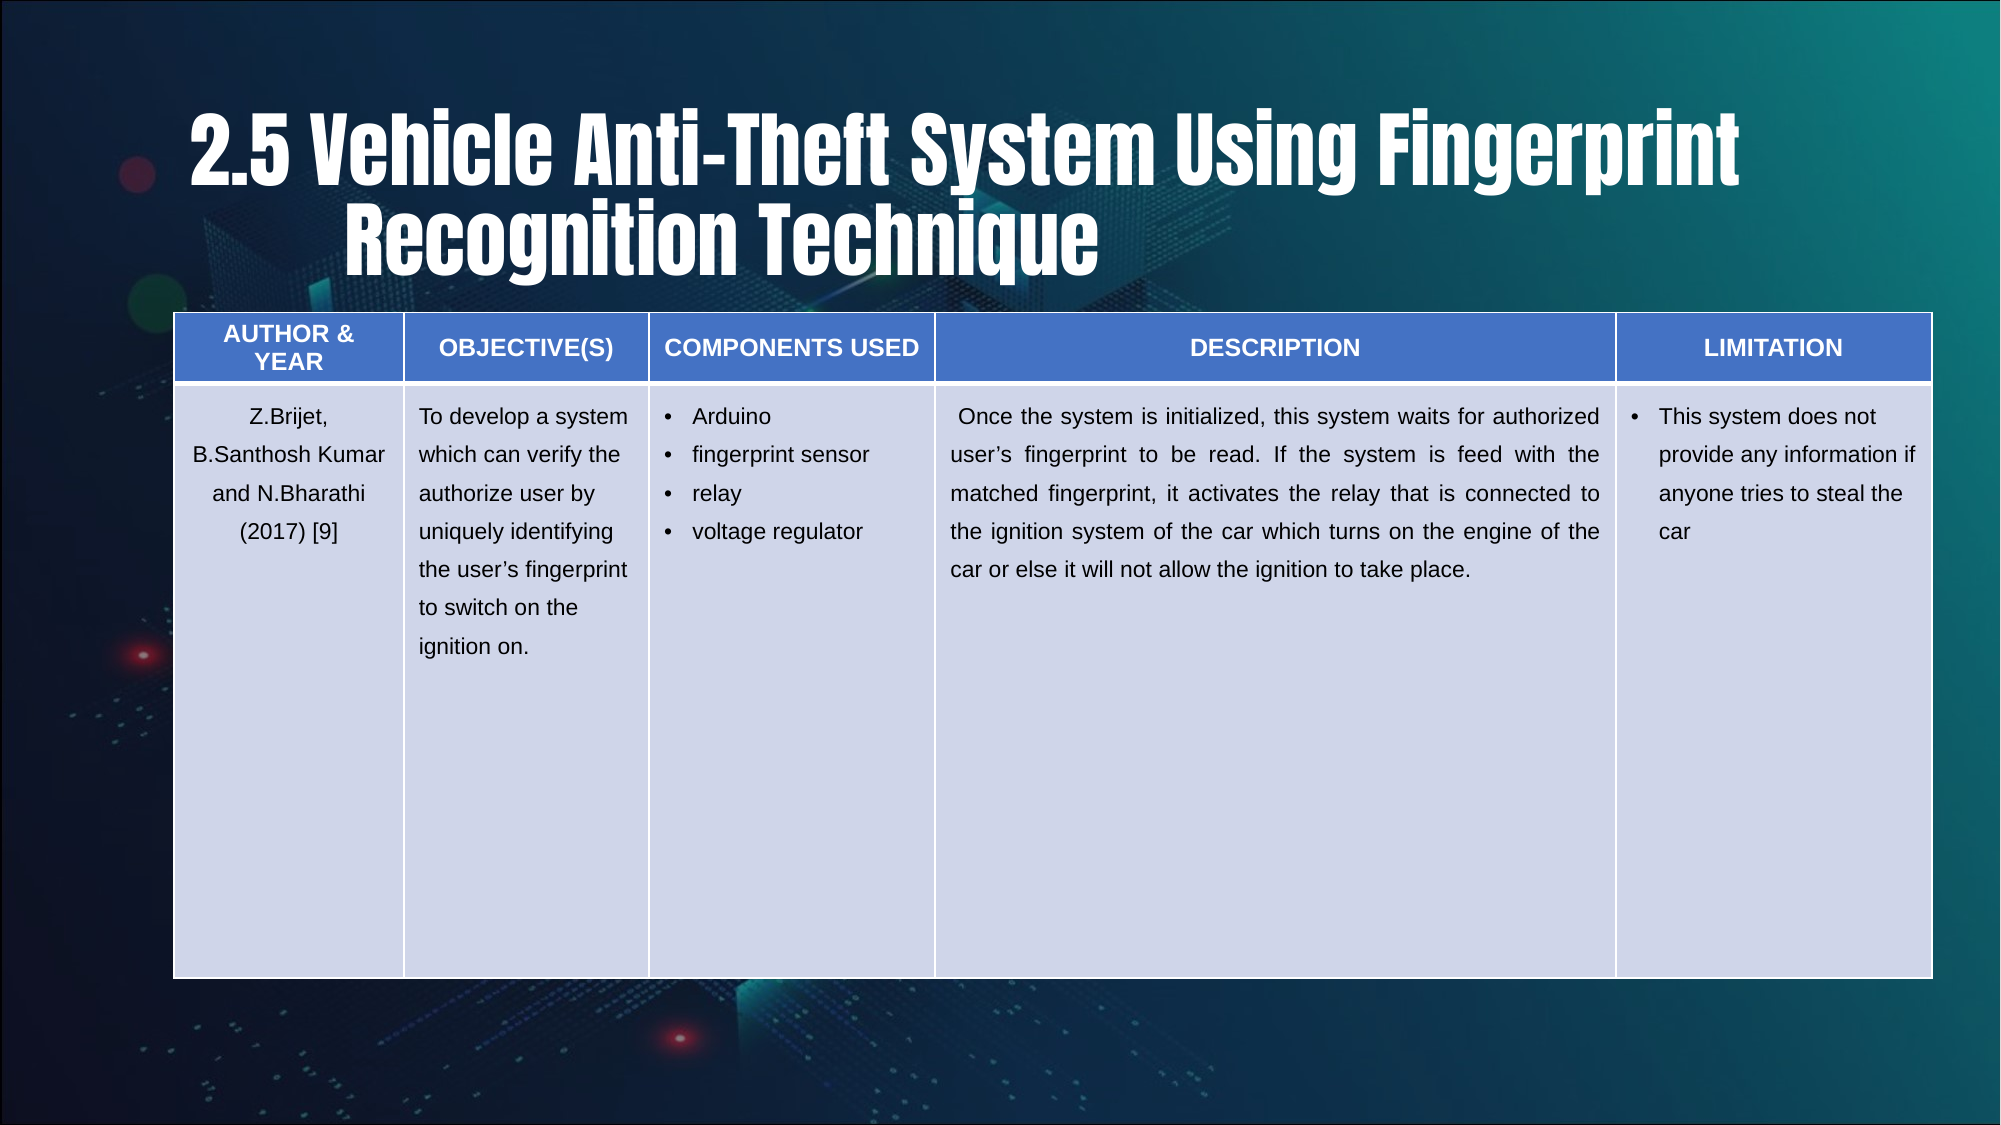

# 2.5 Vehicle Anti-Theft System Using Fingerprint Recognition Technique
| AUTHOR & YEAR | OBJECTIVE(S) | COMPONENTS USED | DESCRIPTION | LIMITATION |
| --- | --- | --- | --- | --- |
| Z.Brijet, B.Santhosh Kumar and N.Bharathi (2017) [9] | To develop a system which can verify the authorize user by uniquely identifying the user’s fingerprint to switch on the ignition on. | Arduino fingerprint sensor relay voltage regulator | Once the system is initialized, this system waits for authorized user’s fingerprint to be read. If the system is feed with the matched fingerprint, it activates the relay that is connected to the ignition system of the car which turns on the engine of the car or else it will not allow the ignition to take place. | This system does not provide any information if anyone tries to steal the car |